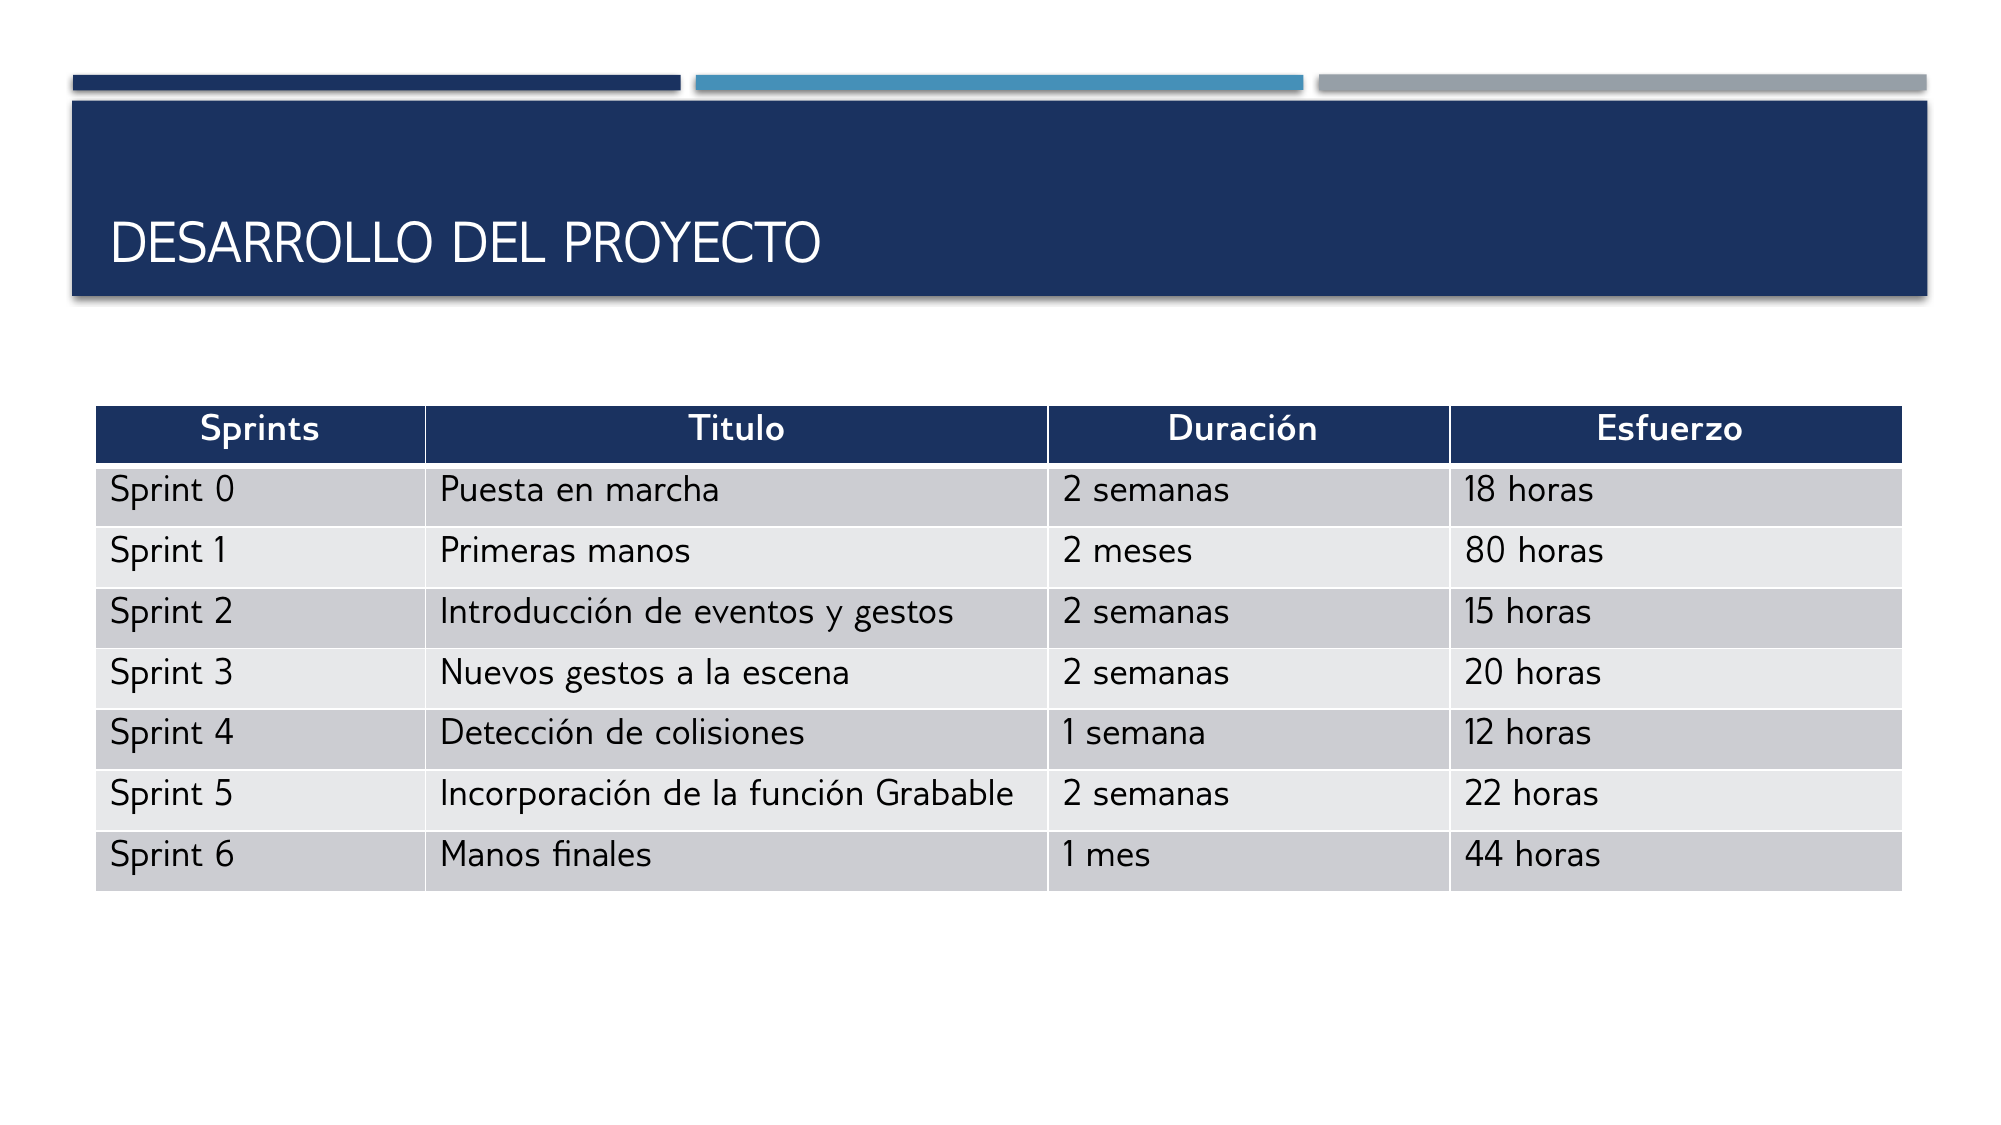

# Desarrollo del proyecto
| Sprints | Titulo | Duración | Esfuerzo |
| --- | --- | --- | --- |
| Sprint 0 | Puesta en marcha | 2 semanas | 18 horas |
| Sprint 1 | Primeras manos | 2 meses | 80 horas |
| Sprint 2 | Introducción de eventos y gestos | 2 semanas | 15 horas |
| Sprint 3 | Nuevos gestos a la escena | 2 semanas | 20 horas |
| Sprint 4 | Detección de colisiones | 1 semana | 12 horas |
| Sprint 5 | Incorporación de la función Grabable | 2 semanas | 22 horas |
| Sprint 6 | Manos finales | 1 mes | 44 horas |